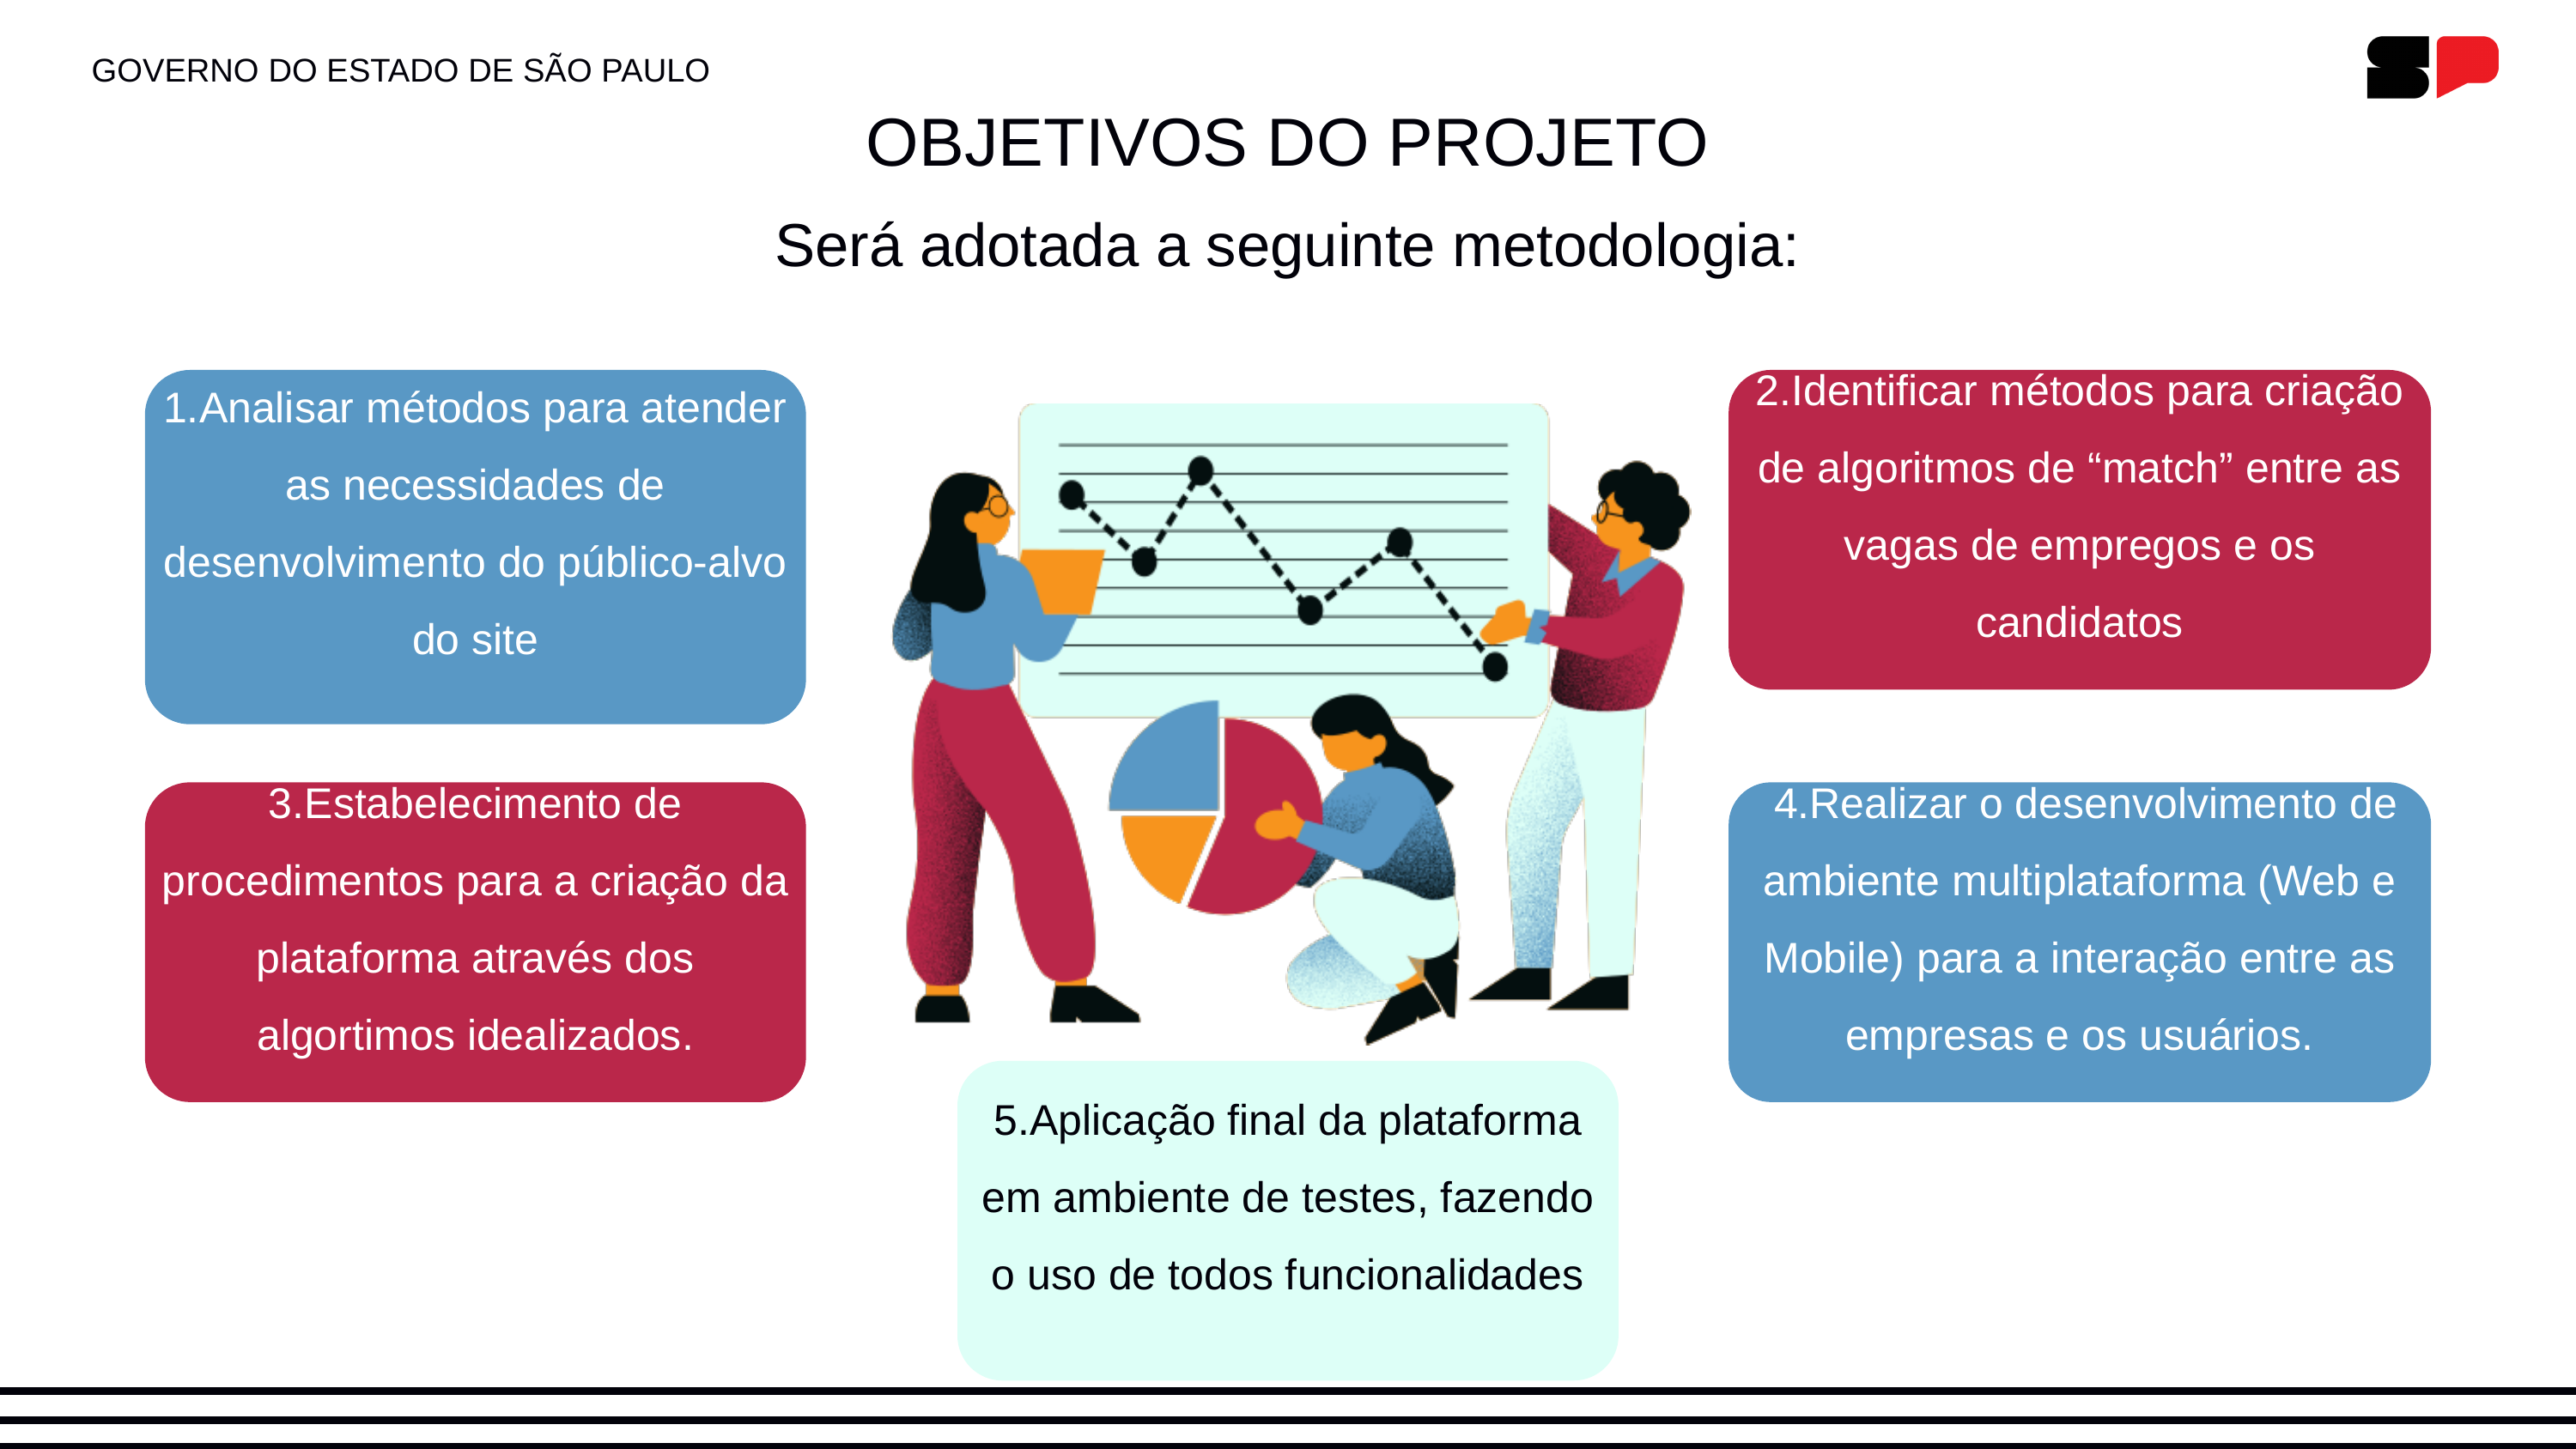

GOVERNO DO ESTADO DE SÃO PAULO
OBJETIVOS DO PROJETO
Será adotada a seguinte metodologia:

1.Analisar métodos para atender as necessidades de desenvolvimento do público-alvo do site

2.Identificar métodos para criação de algoritmos de “match” entre as vagas de empregos e os candidatos

3.Estabelecimento de procedimentos para a criação da plataforma através dos algortimos idealizados.

 4.Realizar o desenvolvimento de ambiente multiplataforma (Web e Mobile) para a interação entre as empresas e os usuários.

5.Aplicação final da plataforma em ambiente de testes, fazendo o uso de todos funcionalidades